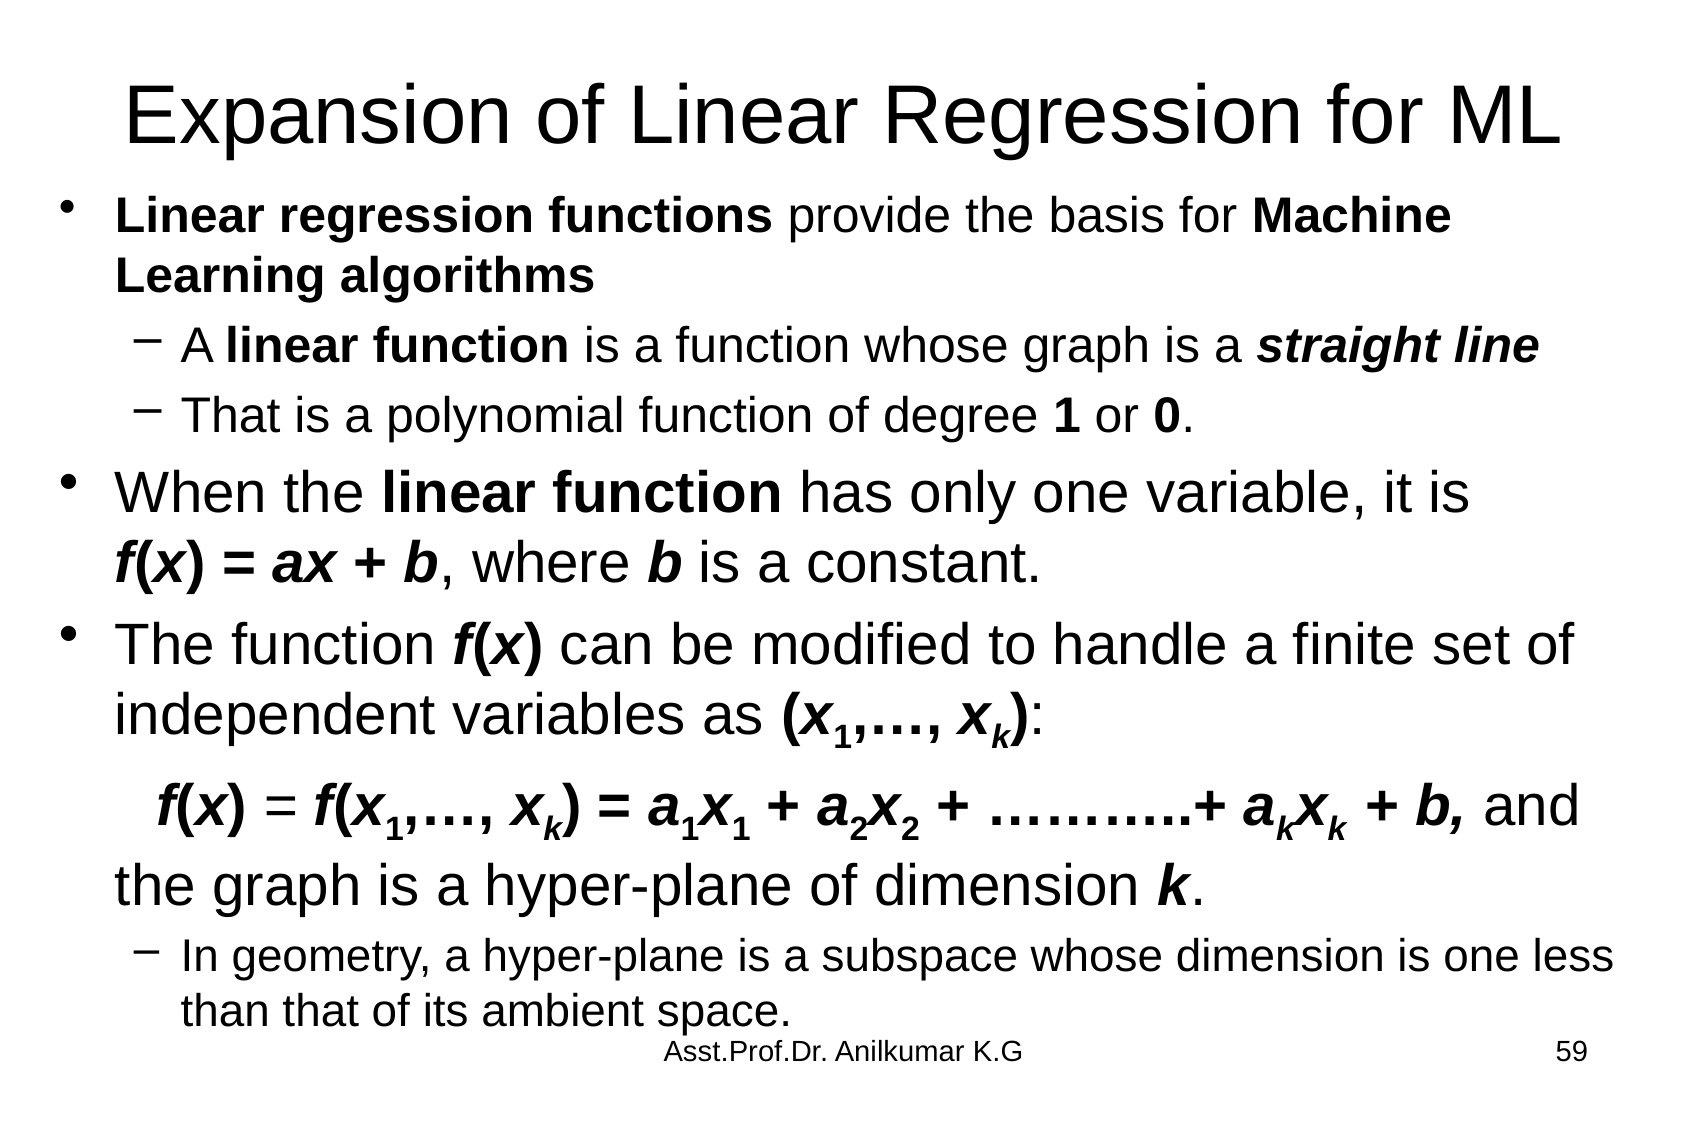

# Expansion of Linear Regression for ML
Linear regression functions provide the basis for Machine Learning algorithms
A linear function is a function whose graph is a straight line
That is a polynomial function of degree 1 or 0.
When the linear function has only one variable, it is      f(x) = ax + b, where b is a constant.
The function f(x) can be modified to handle a finite set of independent variables as (x1,…, xk):
      f(x) = f(x1,…, xk) = a1x1 + a2x2 + ………..+ akxk  + b, and the graph is a hyper-plane of dimension k.
In geometry, a hyper-plane is a subspace whose dimension is one less than that of its ambient space.

Asst.Prof.Dr. Anilkumar K.G
59